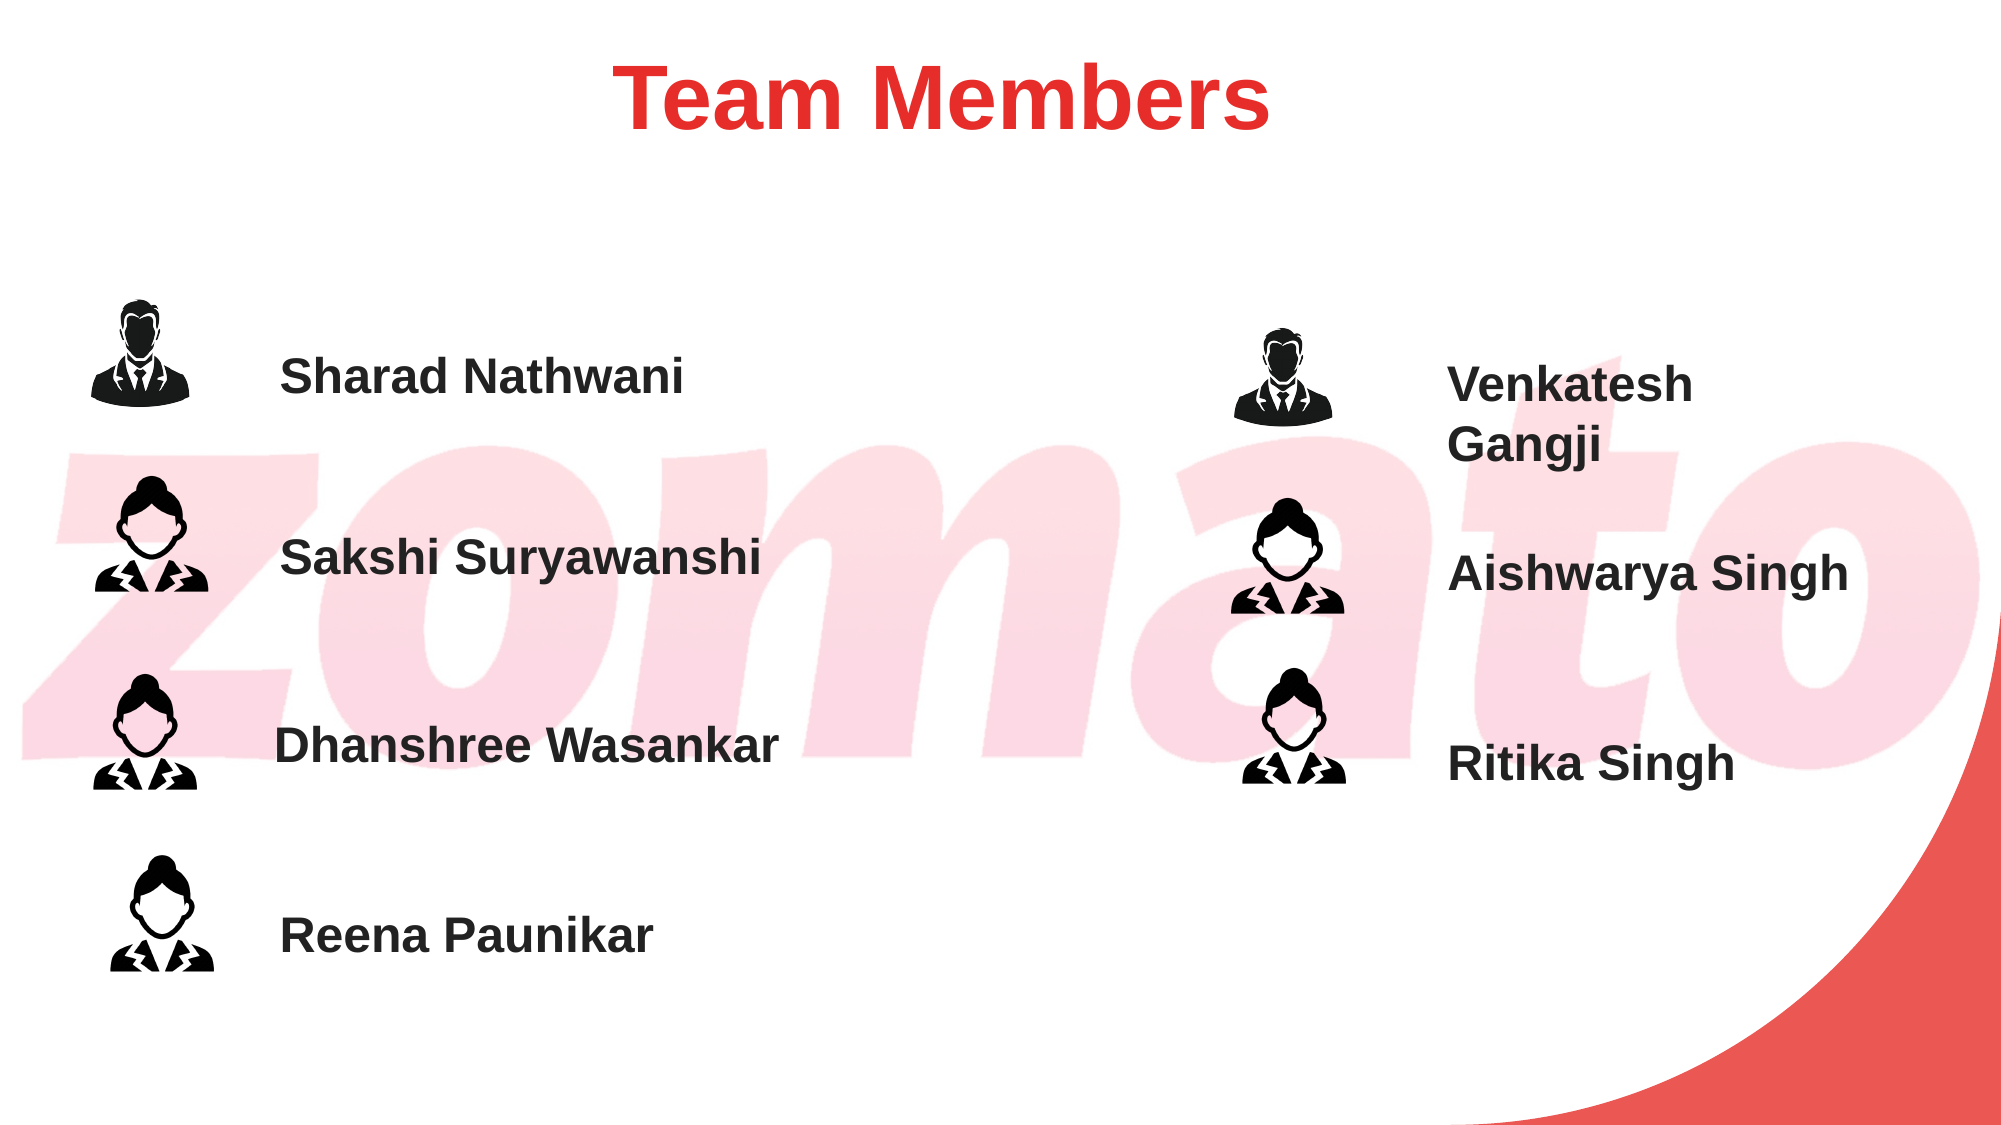

# Team Members

Sharad Nathwani
Venkatesh Gangji

Sakshi Suryawanshi
Aishwarya Singh

Dhanshree Wasankar
Ritika Singh

Reena Paunikar